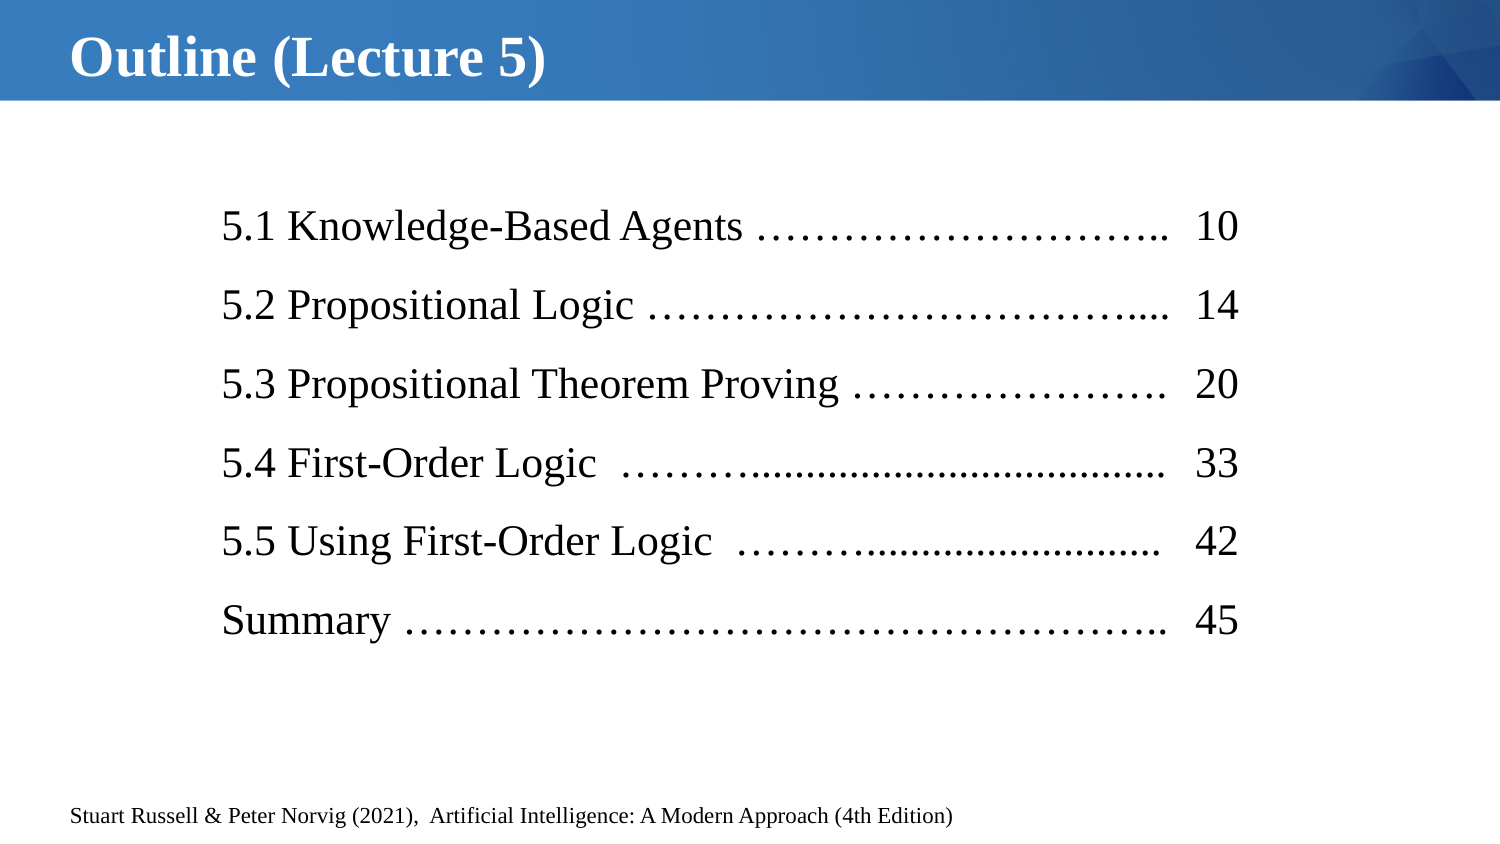

# Outline (Lecture 5)
5.1 Knowledge-Based Agents ………………………..
5.2 Propositional Logic ……………………………....
5.3 Propositional Theorem Proving ………………….
5.4 First-Order Logic  ………......................................
5.5 Using First-Order Logic  ………...........................
Summary ……………………………………………..
10
14
20
33
42
45